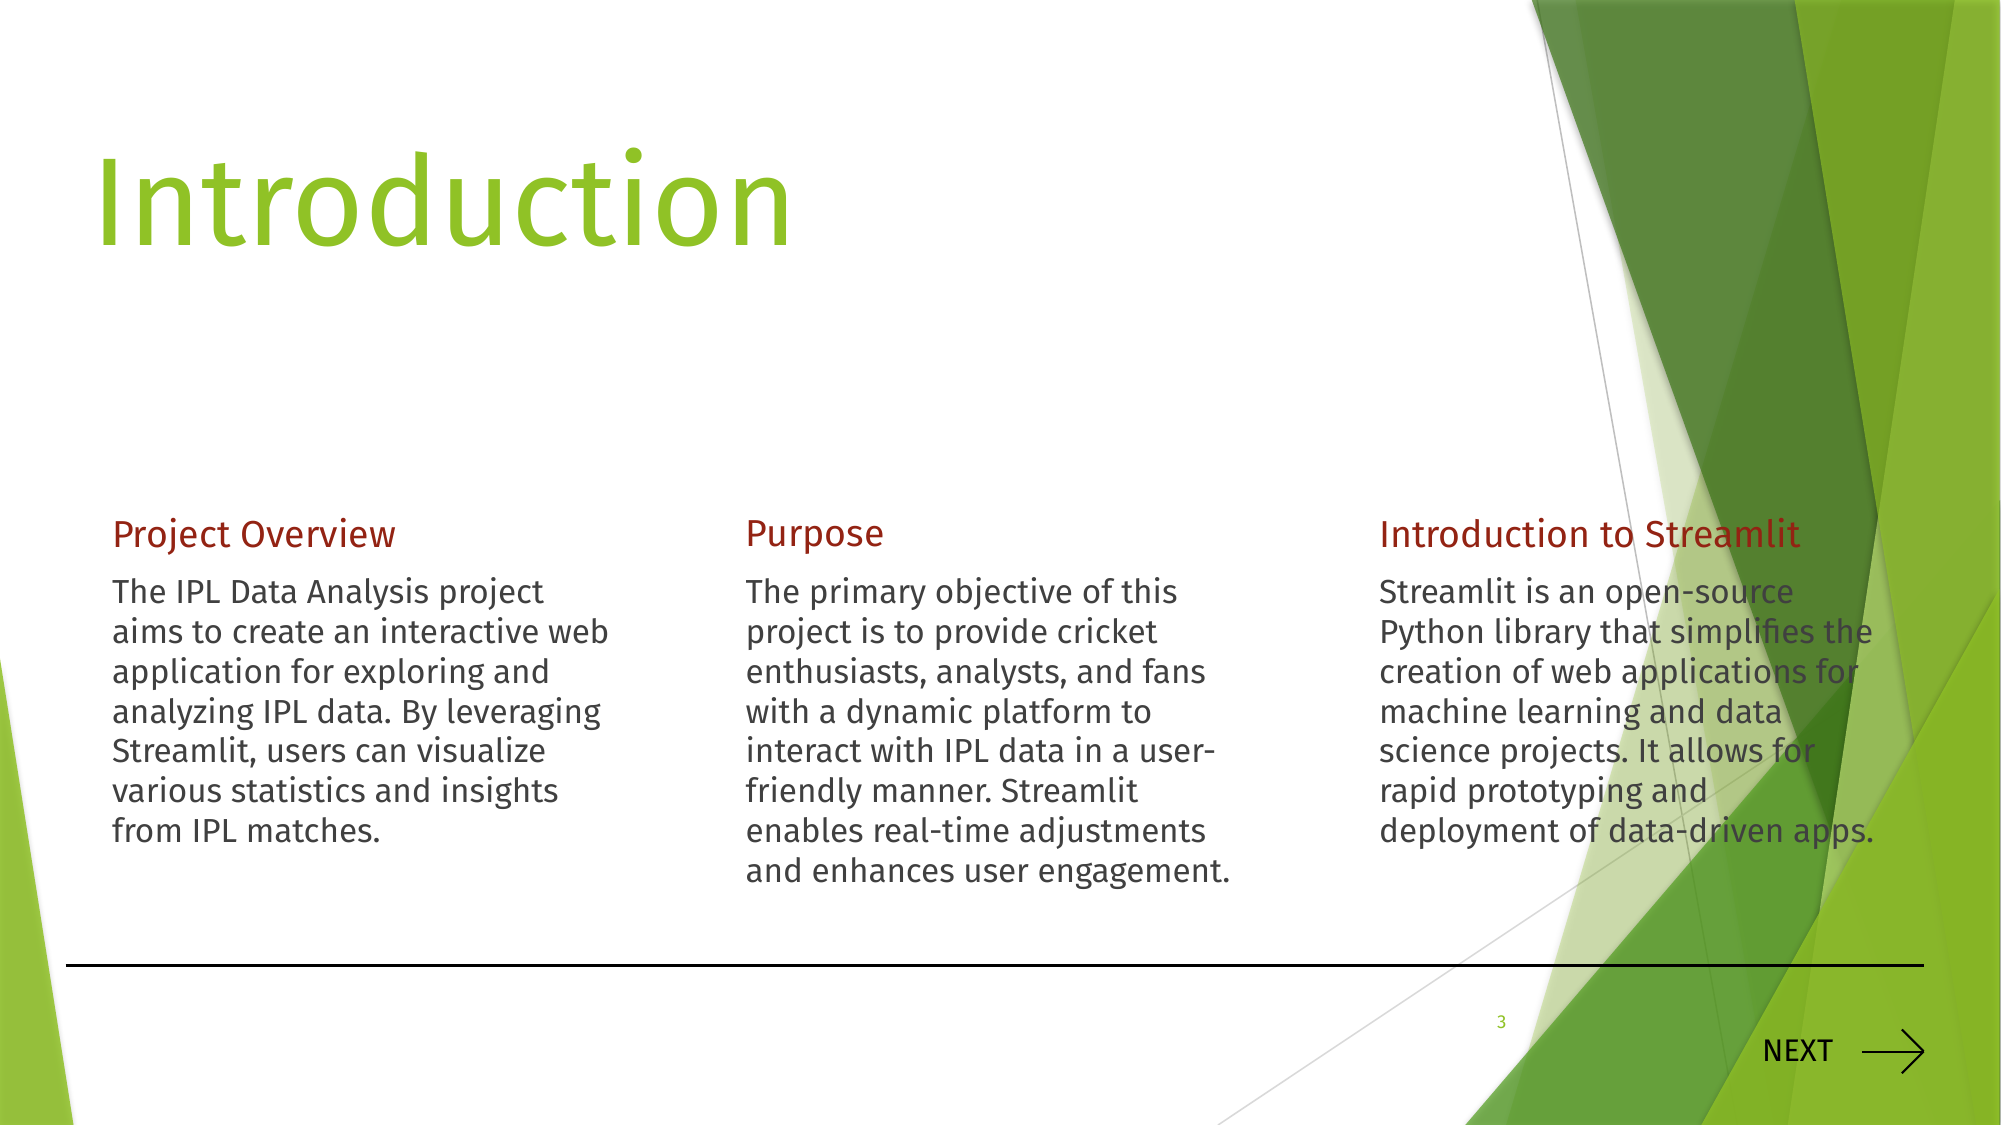

# Introduction
Purpose
Project Overview
Introduction to Streamlit
The IPL Data Analysis project aims to create an interactive web application for exploring and analyzing IPL data. By leveraging Streamlit, users can visualize various statistics and insights from IPL matches.
The primary objective of this project is to provide cricket enthusiasts, analysts, and fans with a dynamic platform to interact with IPL data in a user-friendly manner. Streamlit enables real-time adjustments and enhances user engagement.
Streamlit is an open-source Python library that simplifies the creation of web applications for machine learning and data science projects. It allows for rapid prototyping and deployment of data-driven apps.
3